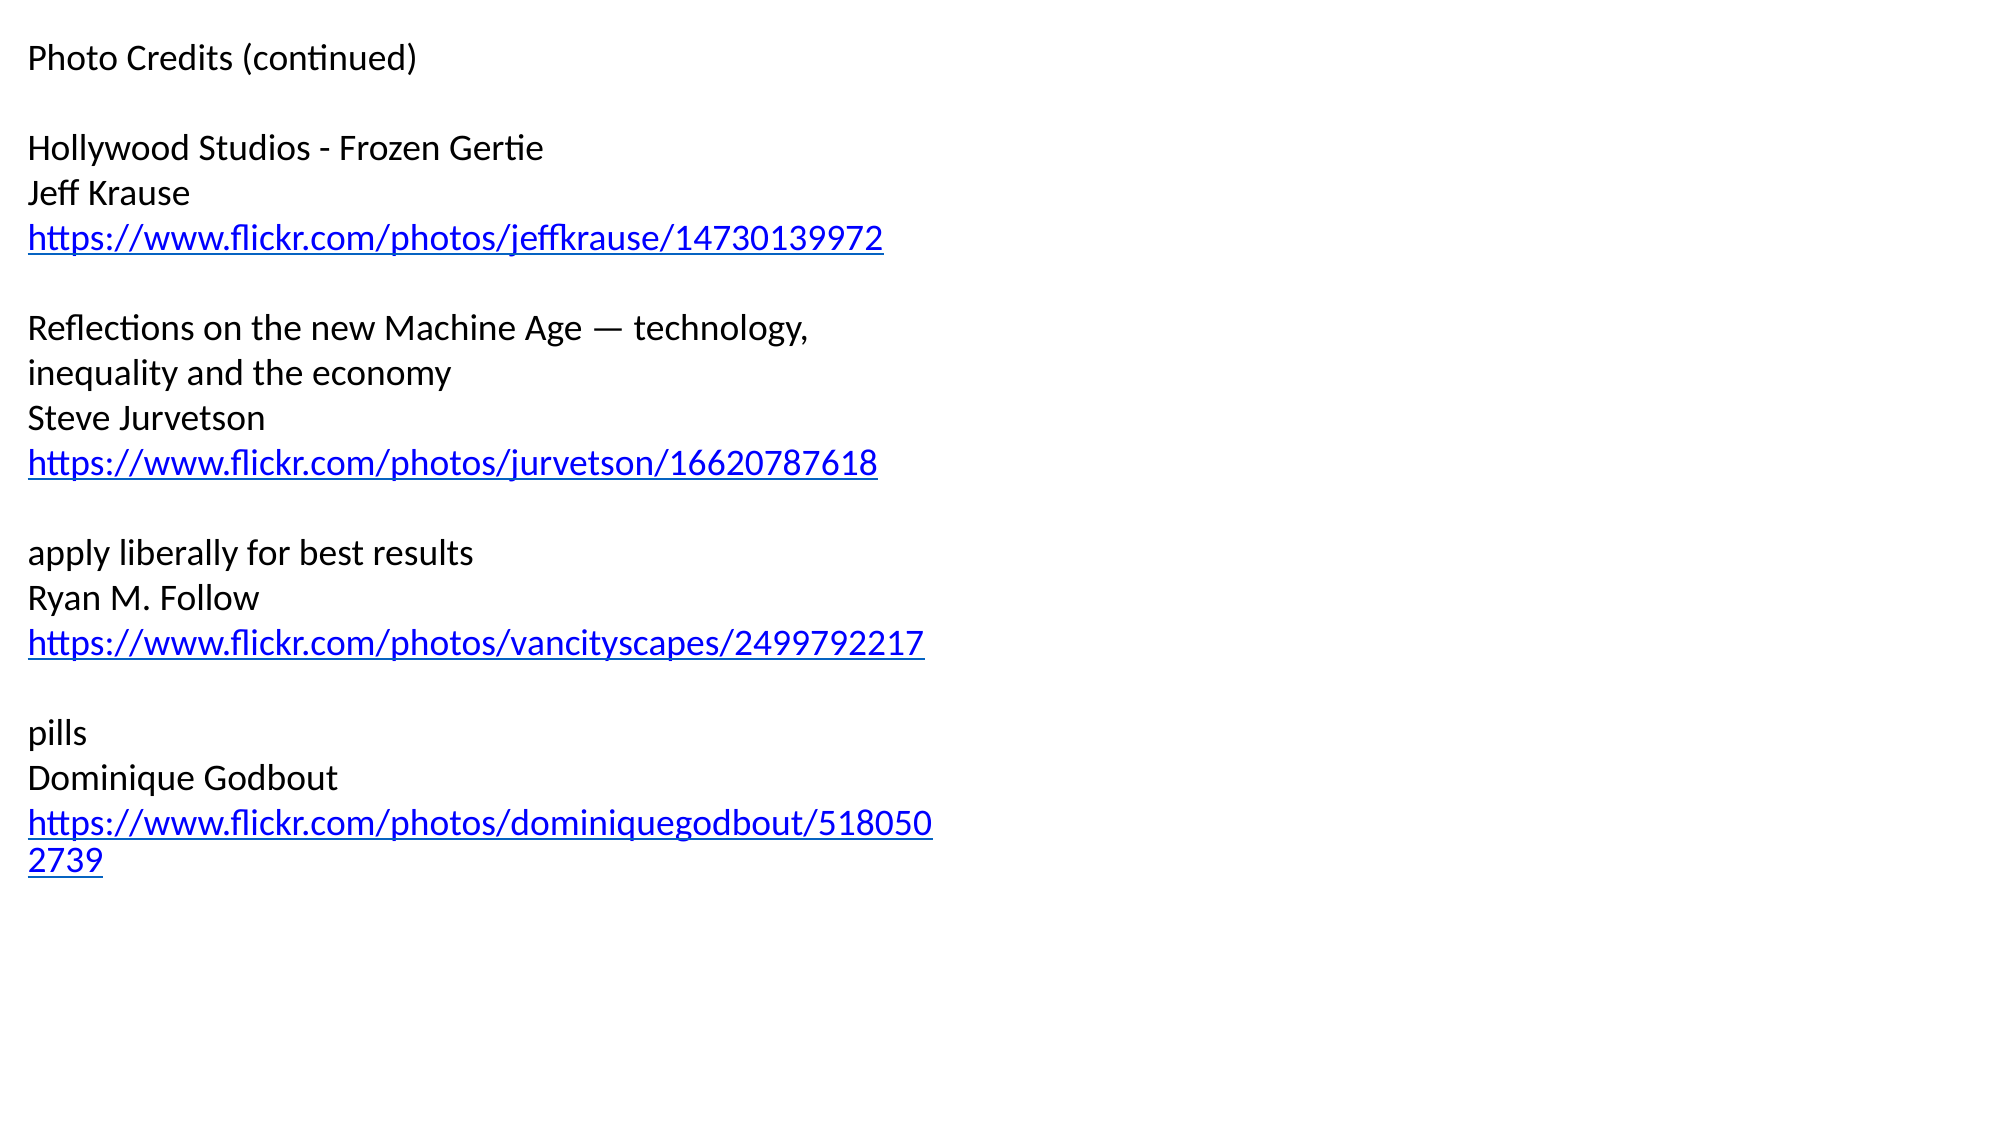

Photo Credits (continued)

Hollywood Studios - Frozen Gertie
Jeff Krause
https://www.flickr.com/photos/jeffkrause/14730139972

Reflections on the new Machine Age — technology, inequality and the economy
Steve Jurvetson
https://www.flickr.com/photos/jurvetson/16620787618

apply liberally for best results
Ryan M. Follow
https://www.flickr.com/photos/vancityscapes/2499792217

pills
Dominique Godbout
https://www.flickr.com/photos/dominiquegodbout/5180502739